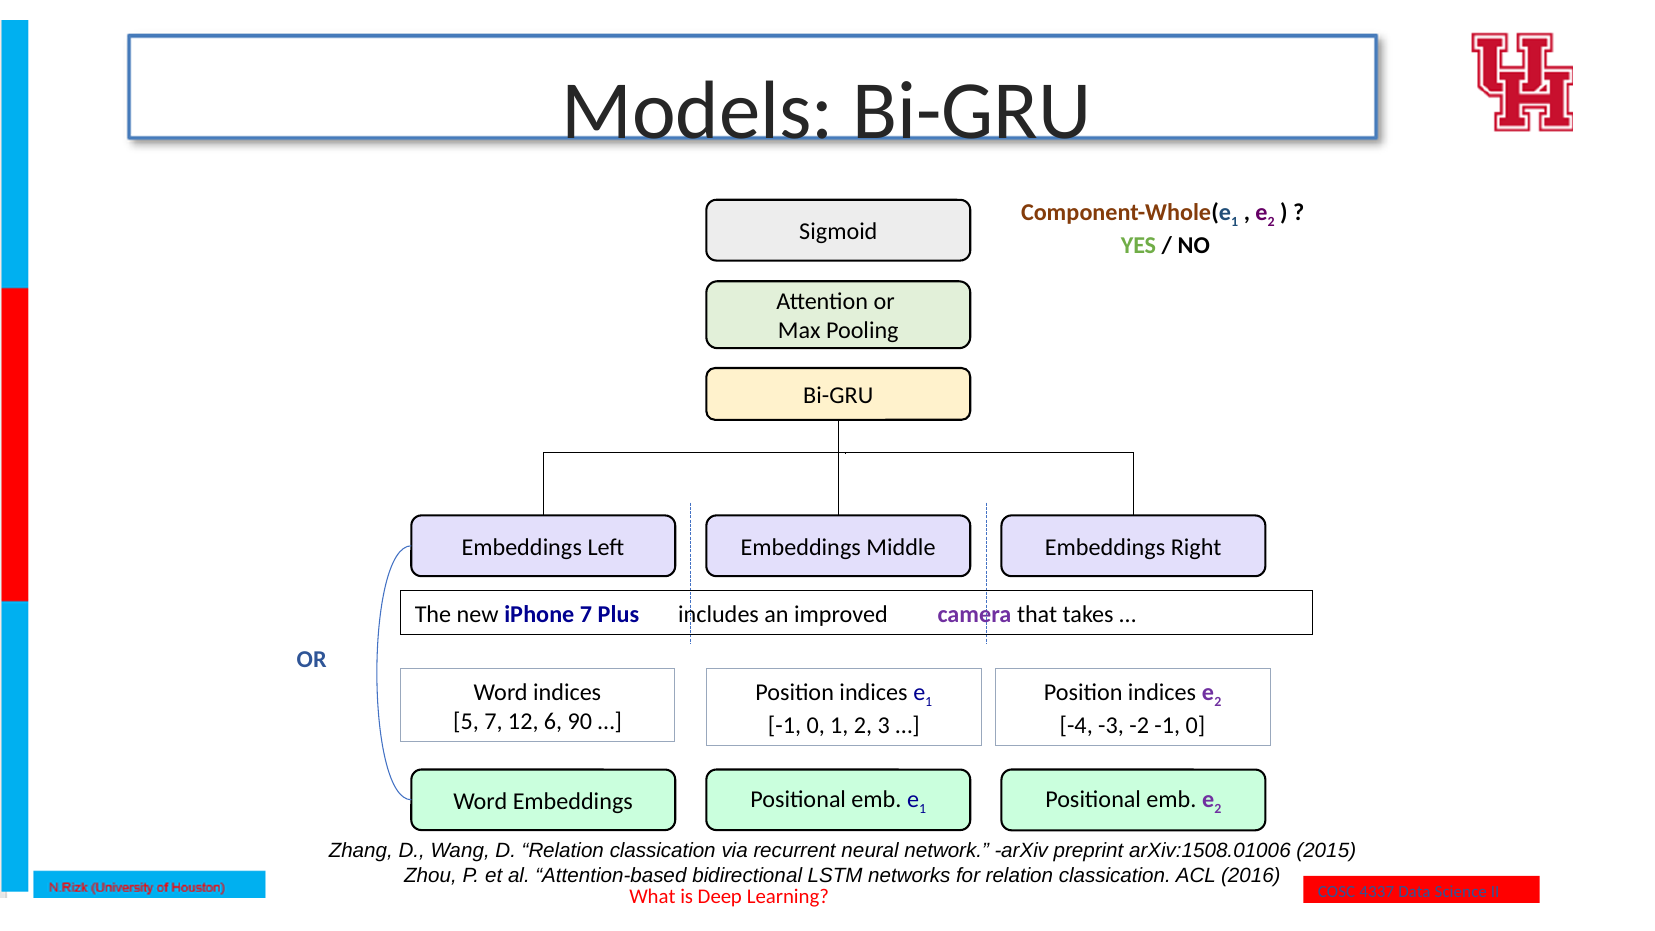

Models: Bi-GRU
Component-Whole(e1 , e2 ) ?
YES / NO
Sigmoid
Embeddings Left
Embeddings Middle
Embeddings Right
OR
Position indices e2
[-4, -3, -2 -1, 0]
Position indices e1
[-1, 0, 1, 2, 3 …]
Word indices
[5, 7, 12, 6, 90 …]
Word Embeddings
Positional emb. e1
Positional emb. e2
Attention or
Max Pooling
Bi-GRU
The new iPhone 7 Plus       includes an improved         camera that takes …
Zhang, D., Wang, D. “Relation classication via recurrent neural network.” -arXiv preprint arXiv:1508.01006 (2015)
Zhou, P. et al. “Attention-based bidirectional LSTM networks for relation classication. ACL (2016)